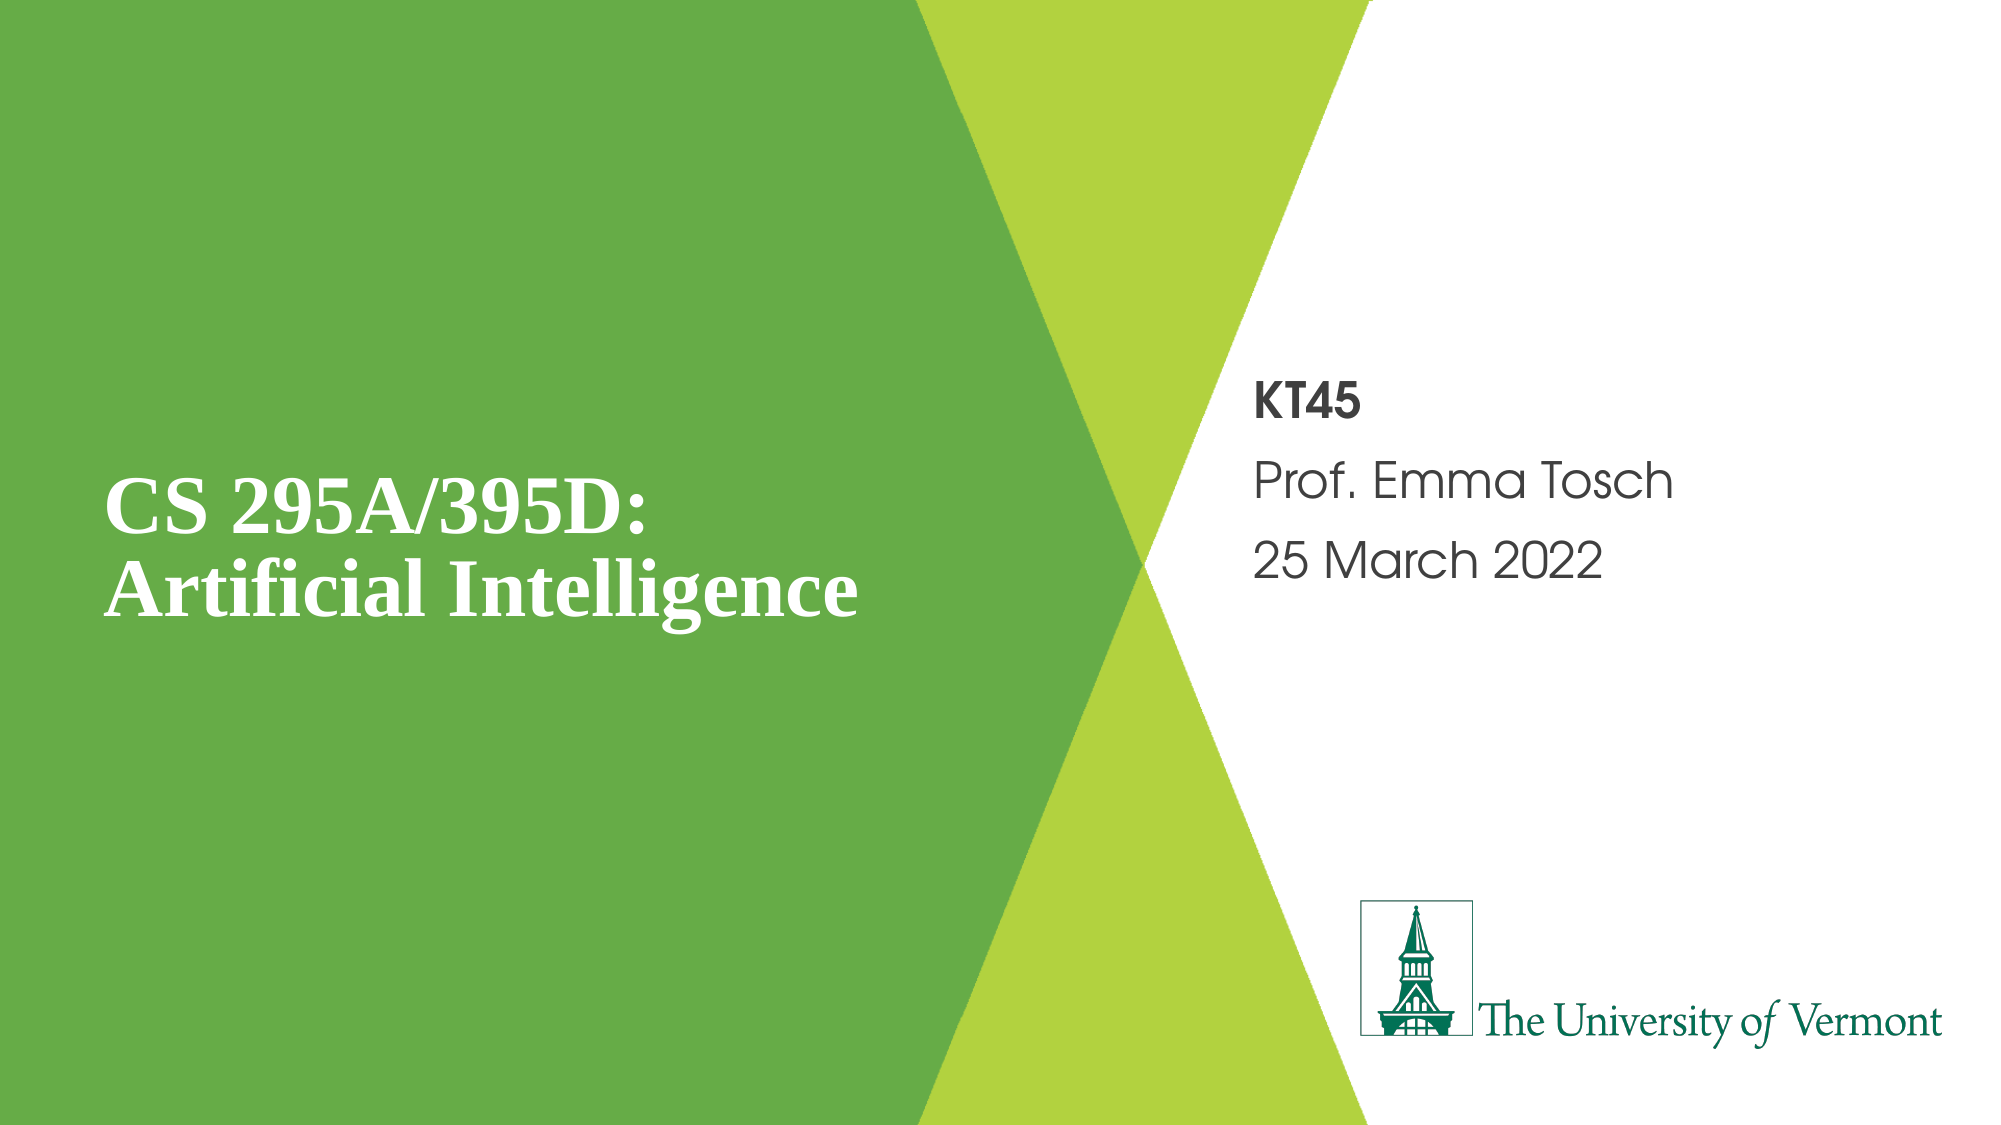

# CS 295A/395D: Artificial Intelligence
KT45
Prof. Emma Tosch
25 March 2022